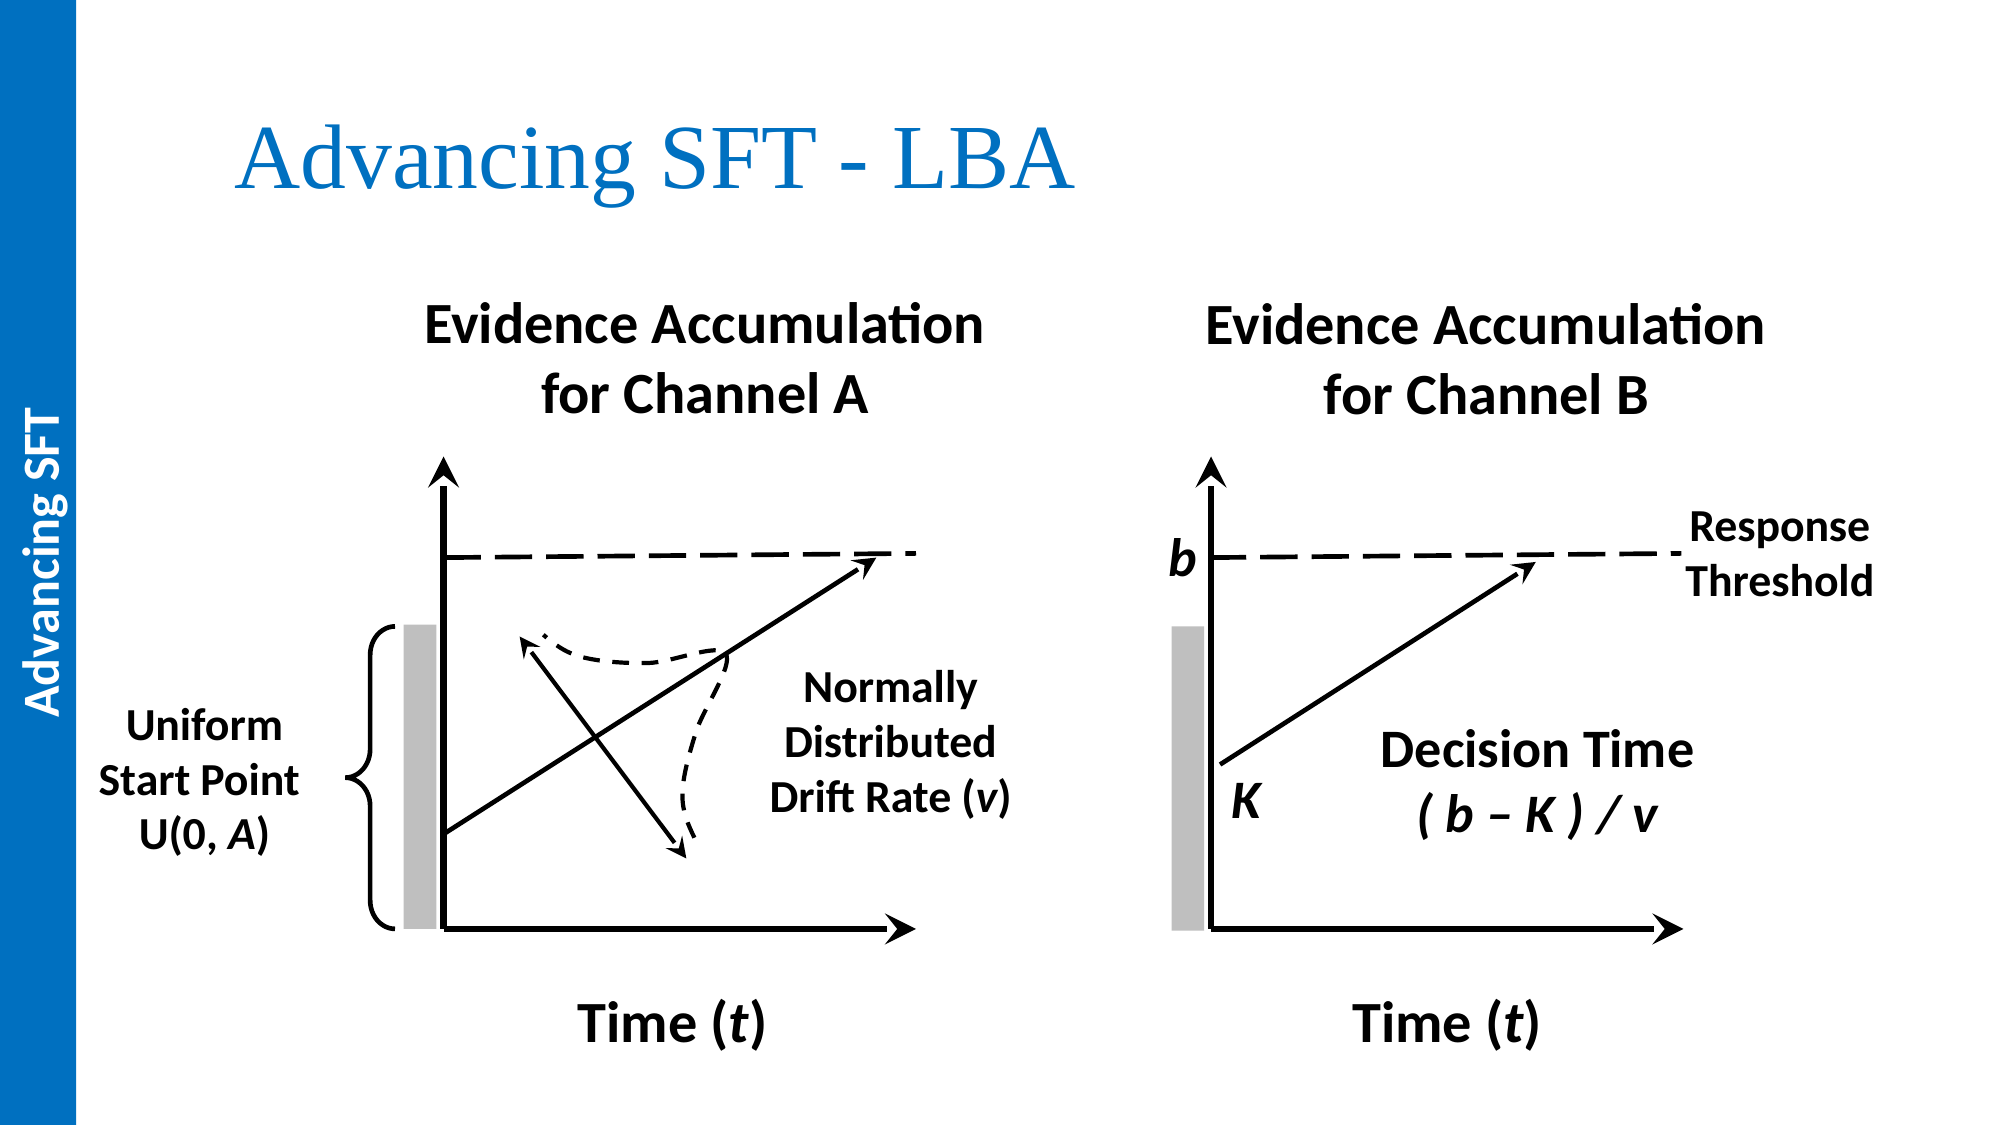

Advancing SFT - LBA
Evidence Accumulation for Channel A
Evidence Accumulation for Channel B
Response Threshold
b

Normally Distributed Drift Rate (v)
Uniform Start Point
U(0, A)
Decision Time
( b – K ) / v
K
Time (t)
Time (t)
Advancing SFT